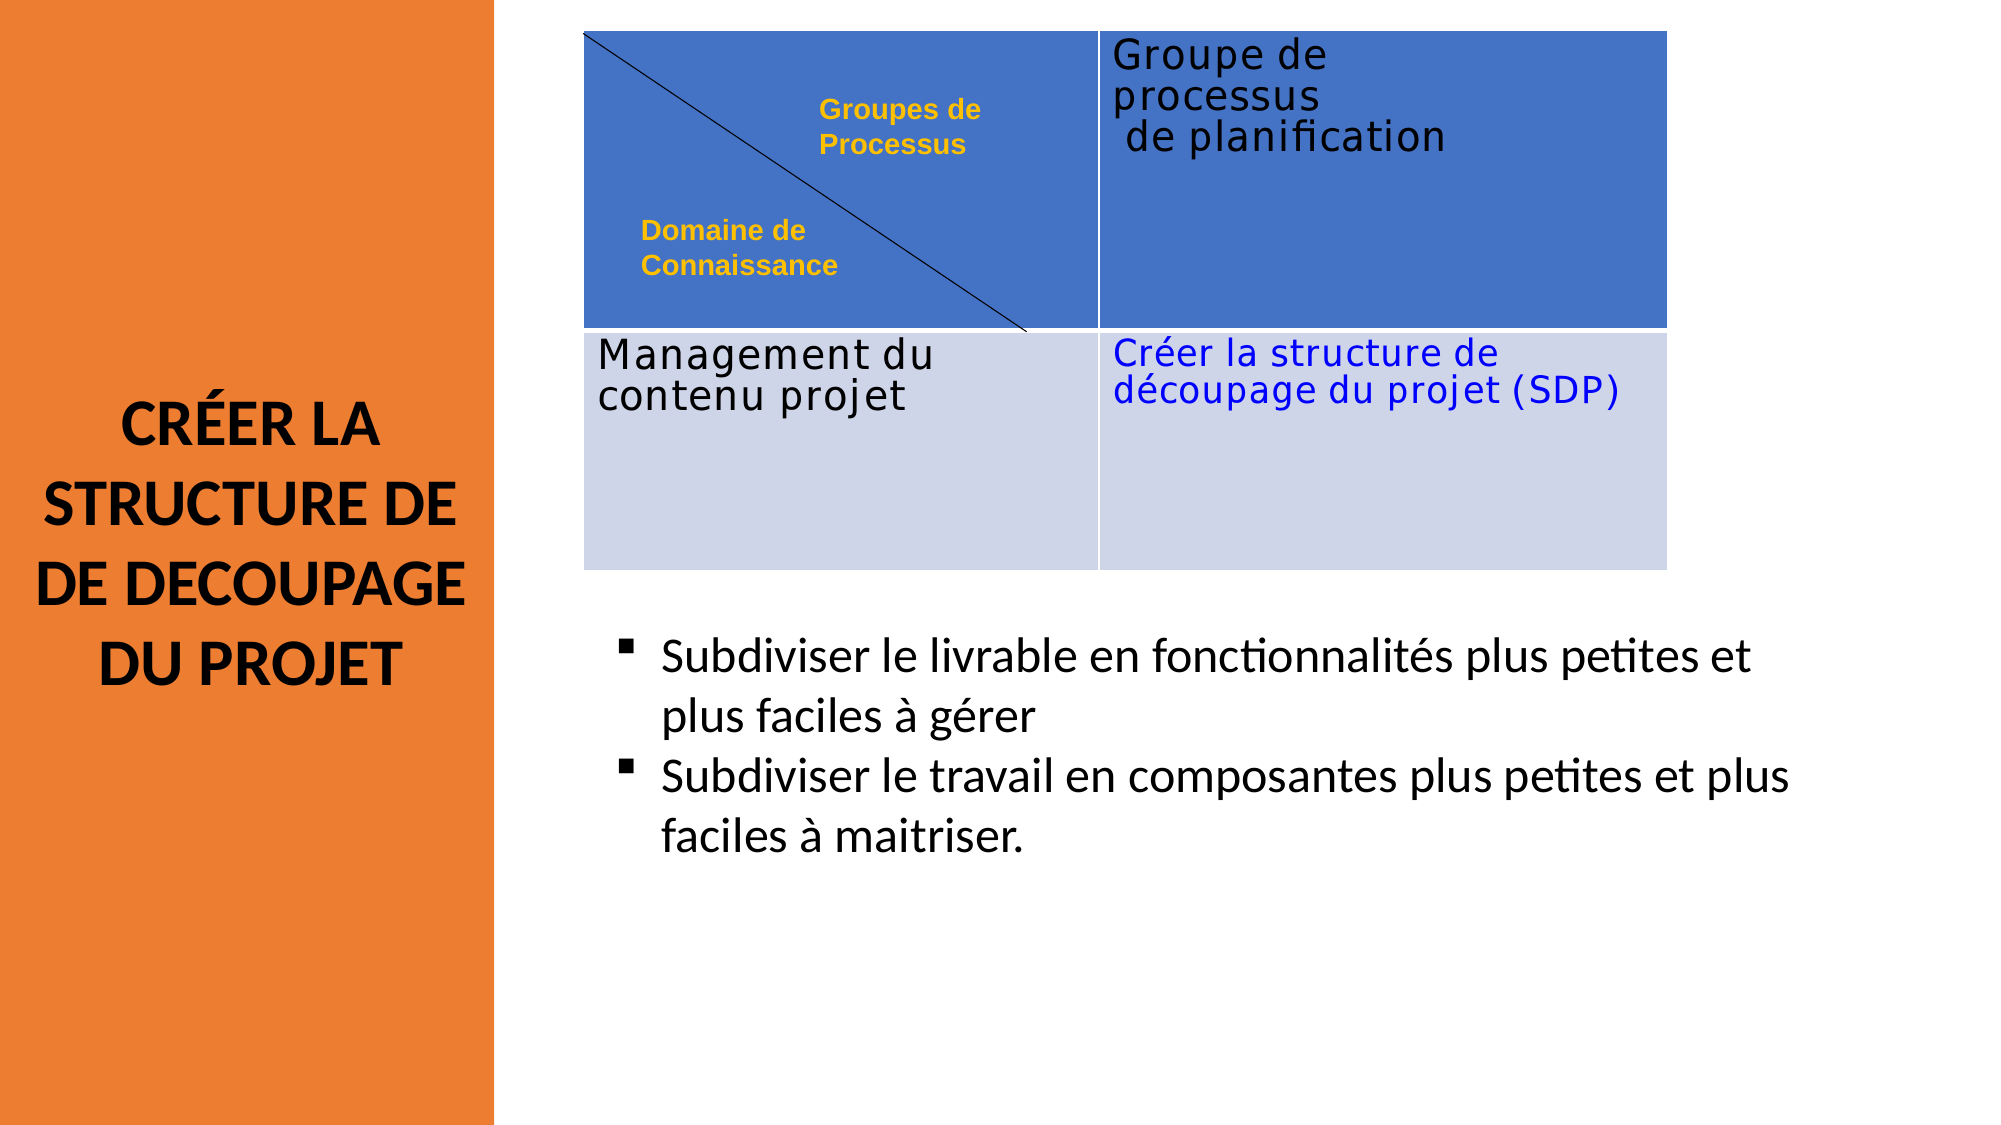

|  | Groupe de processus de planification |
| --- | --- |
| Management du contenu projet | Créer la structure de découpage du projet (SDP) |
Groupes de
Processus

Domaine de
Connaissance

CRÉER LA STRUCTURE DE DE DECOUPAGE DU PROJET
Subdiviser le livrable en fonctionnalités plus petites et plus faciles à gérer
Subdiviser le travail en composantes plus petites et plus faciles à maitriser.